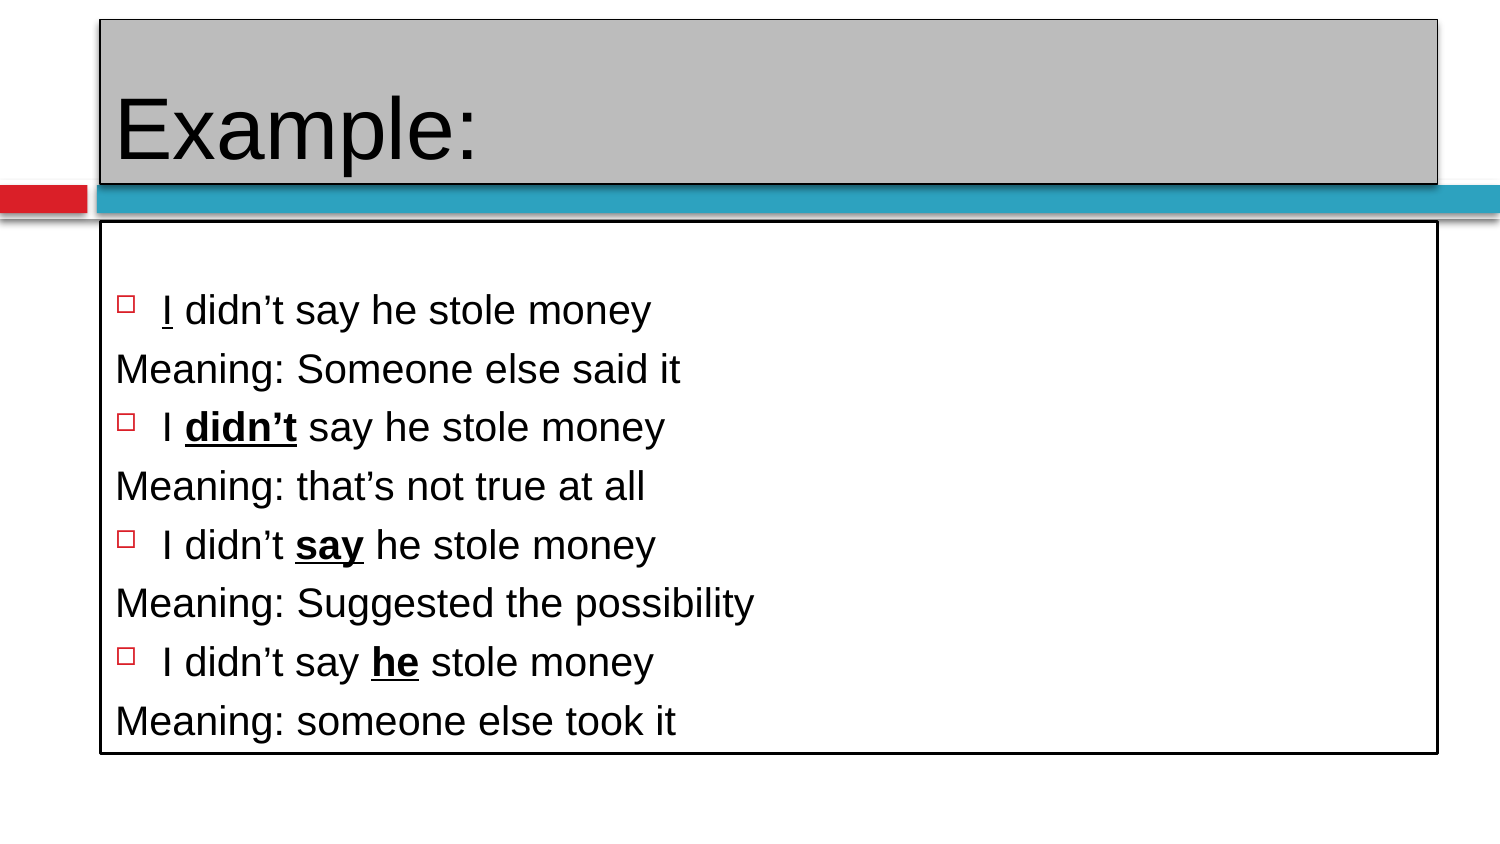

# Example:

I didn’t say he stole money
Meaning: Someone else said it
I didn’t say he stole money
Meaning: that’s not true at all
I didn’t say he stole money
Meaning: Suggested the possibility
I didn’t say he stole money
Meaning: someone else took it